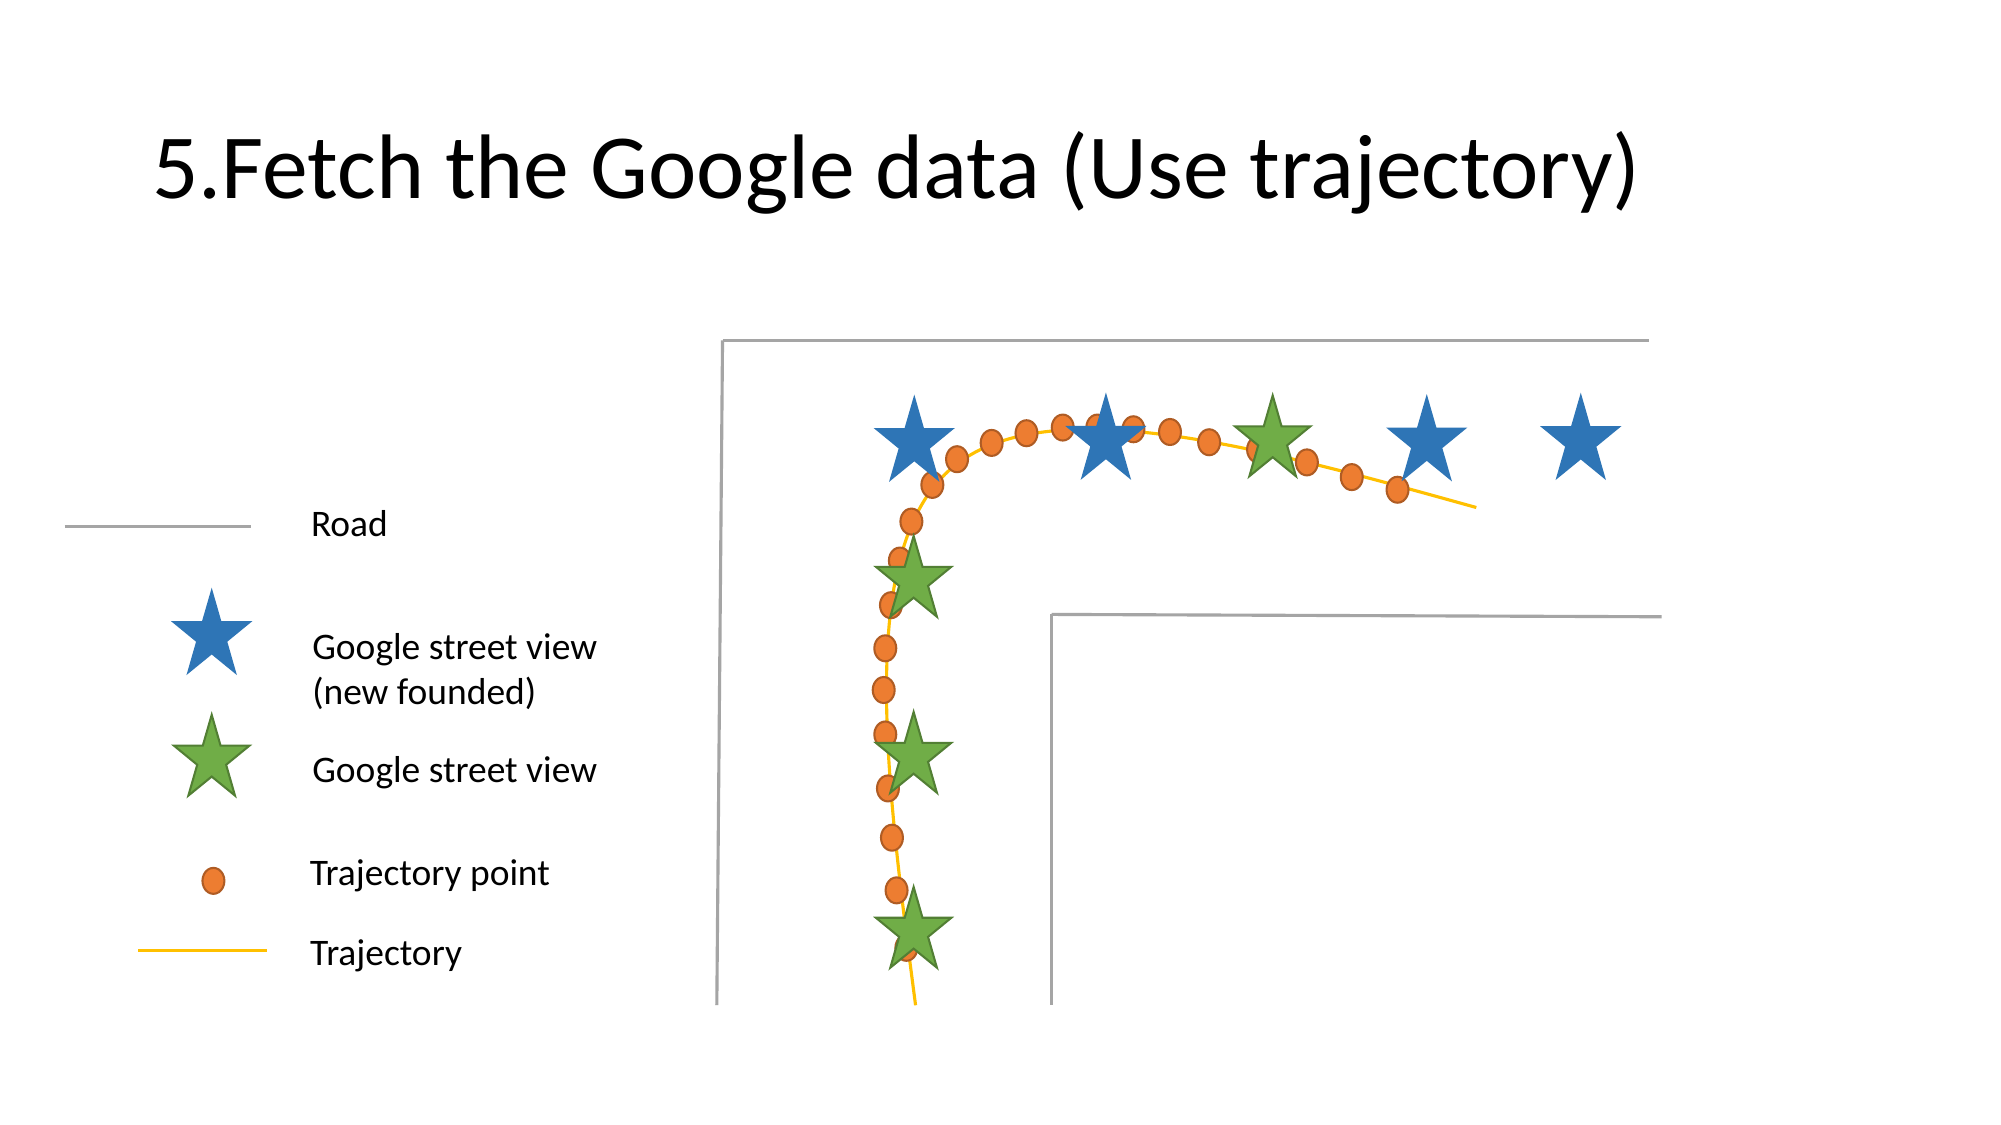

# 5.Fetch the Google data (Use trajectory)

Road

Google street view
(new founded)

Google street view
Trajectory point

Trajectory